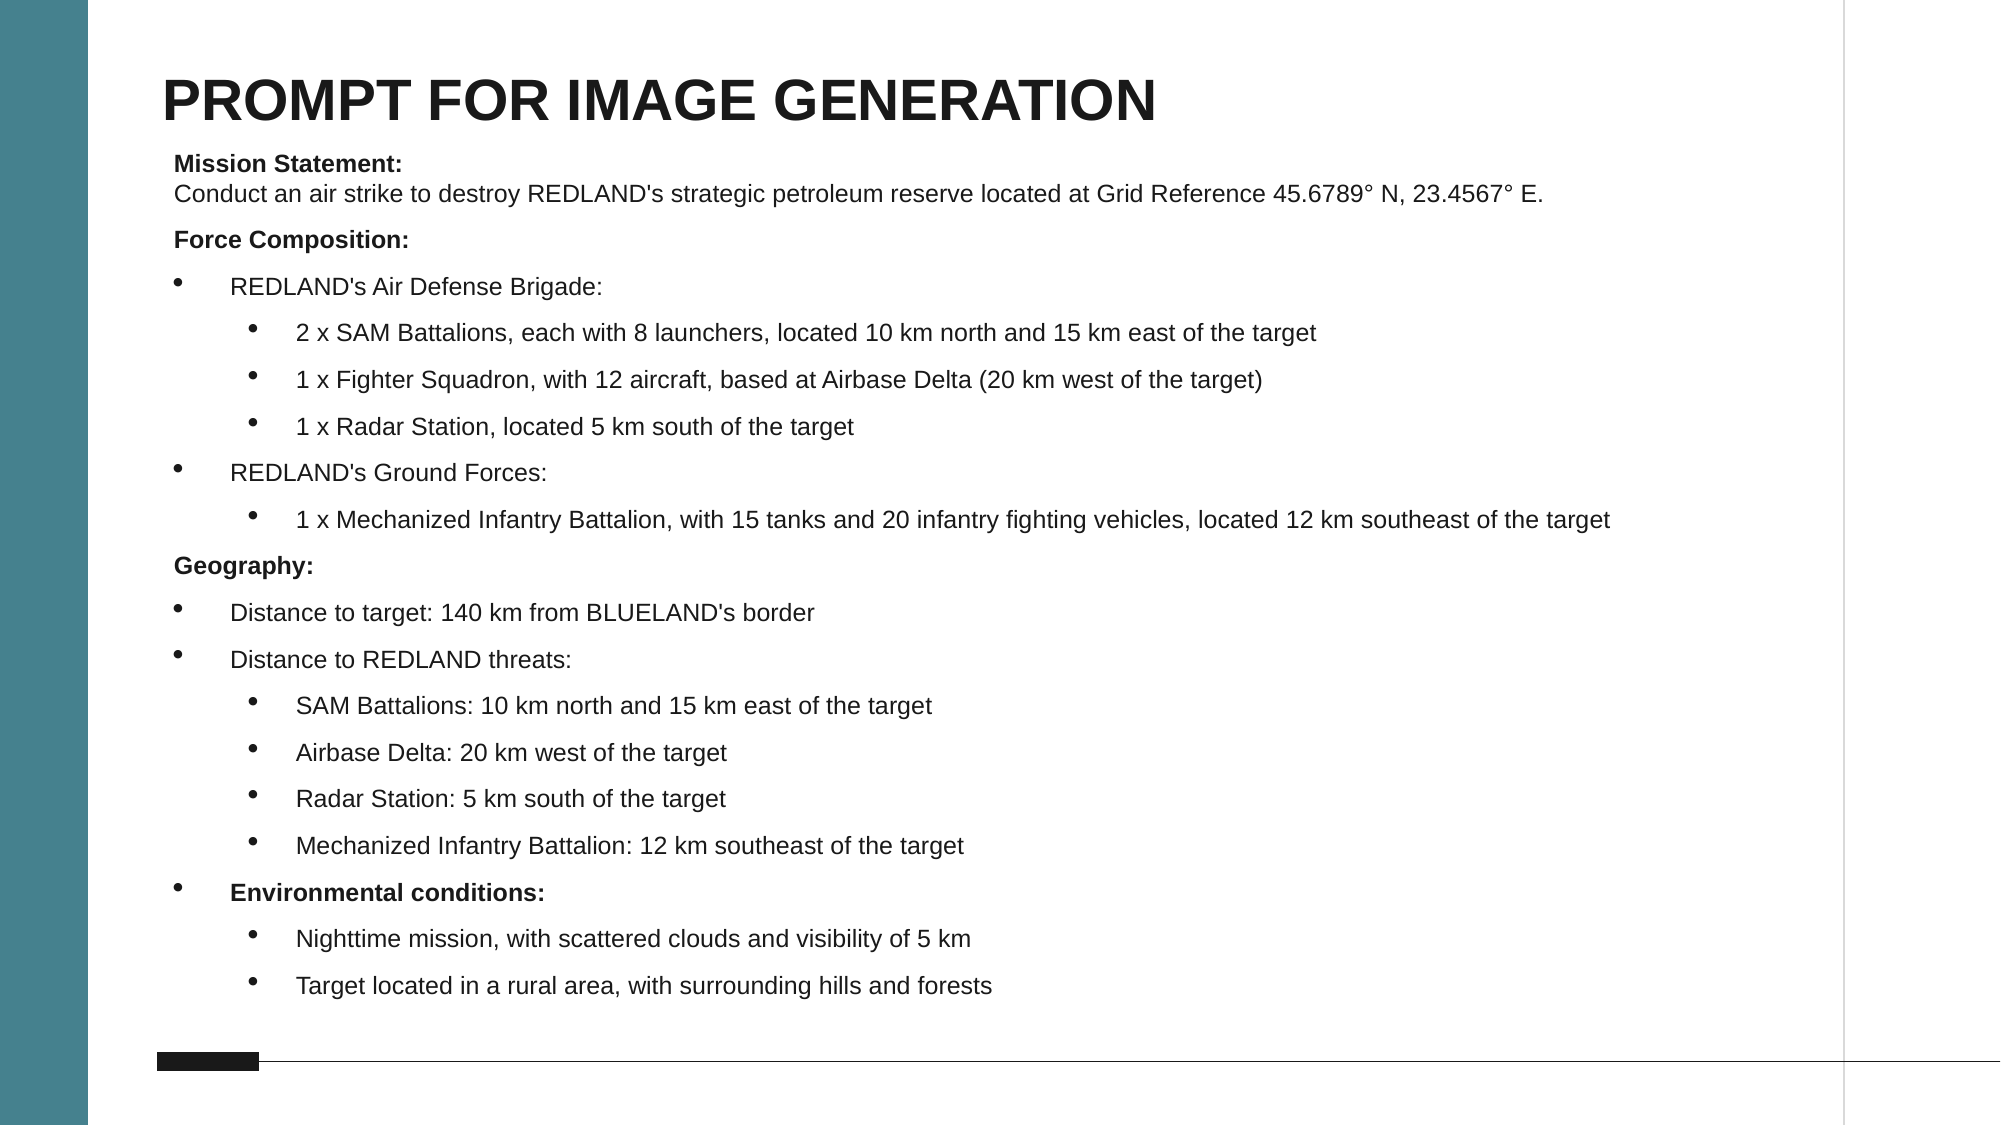

# PROMPT FOR IMAGE GENERATION
Mission Statement:
Conduct an air strike to destroy REDLAND's strategic petroleum reserve located at Grid Reference 45.6789° N, 23.4567° E.
Force Composition:
REDLAND's Air Defense Brigade:
2 x SAM Battalions, each with 8 launchers, located 10 km north and 15 km east of the target
1 x Fighter Squadron, with 12 aircraft, based at Airbase Delta (20 km west of the target)
1 x Radar Station, located 5 km south of the target
REDLAND's Ground Forces:
1 x Mechanized Infantry Battalion, with 15 tanks and 20 infantry fighting vehicles, located 12 km southeast of the target
Geography:
Distance to target: 140 km from BLUELAND's border
Distance to REDLAND threats:
SAM Battalions: 10 km north and 15 km east of the target
Airbase Delta: 20 km west of the target
Radar Station: 5 km south of the target
Mechanized Infantry Battalion: 12 km southeast of the target
Environmental conditions:
Nighttime mission, with scattered clouds and visibility of 5 km
Target located in a rural area, with surrounding hills and forests